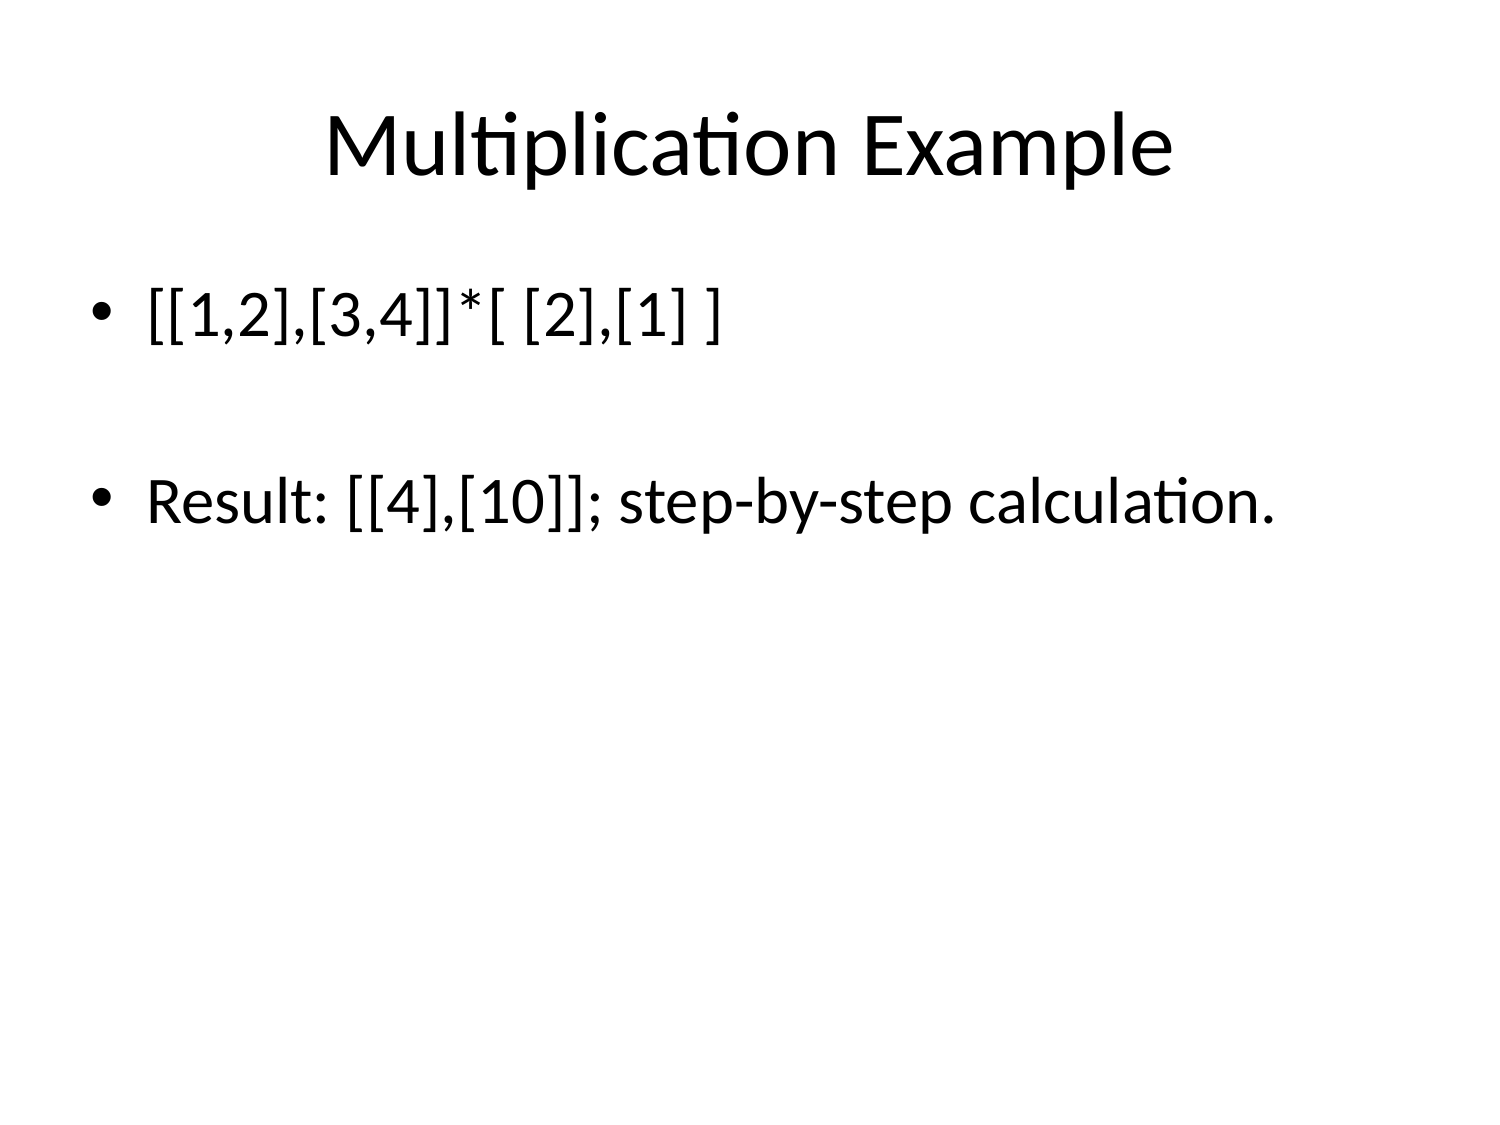

# Multiplication Example
[[1,2],[3,4]]*[ [2],[1] ]

Result: [[4],[10]]; step-by-step calculation.